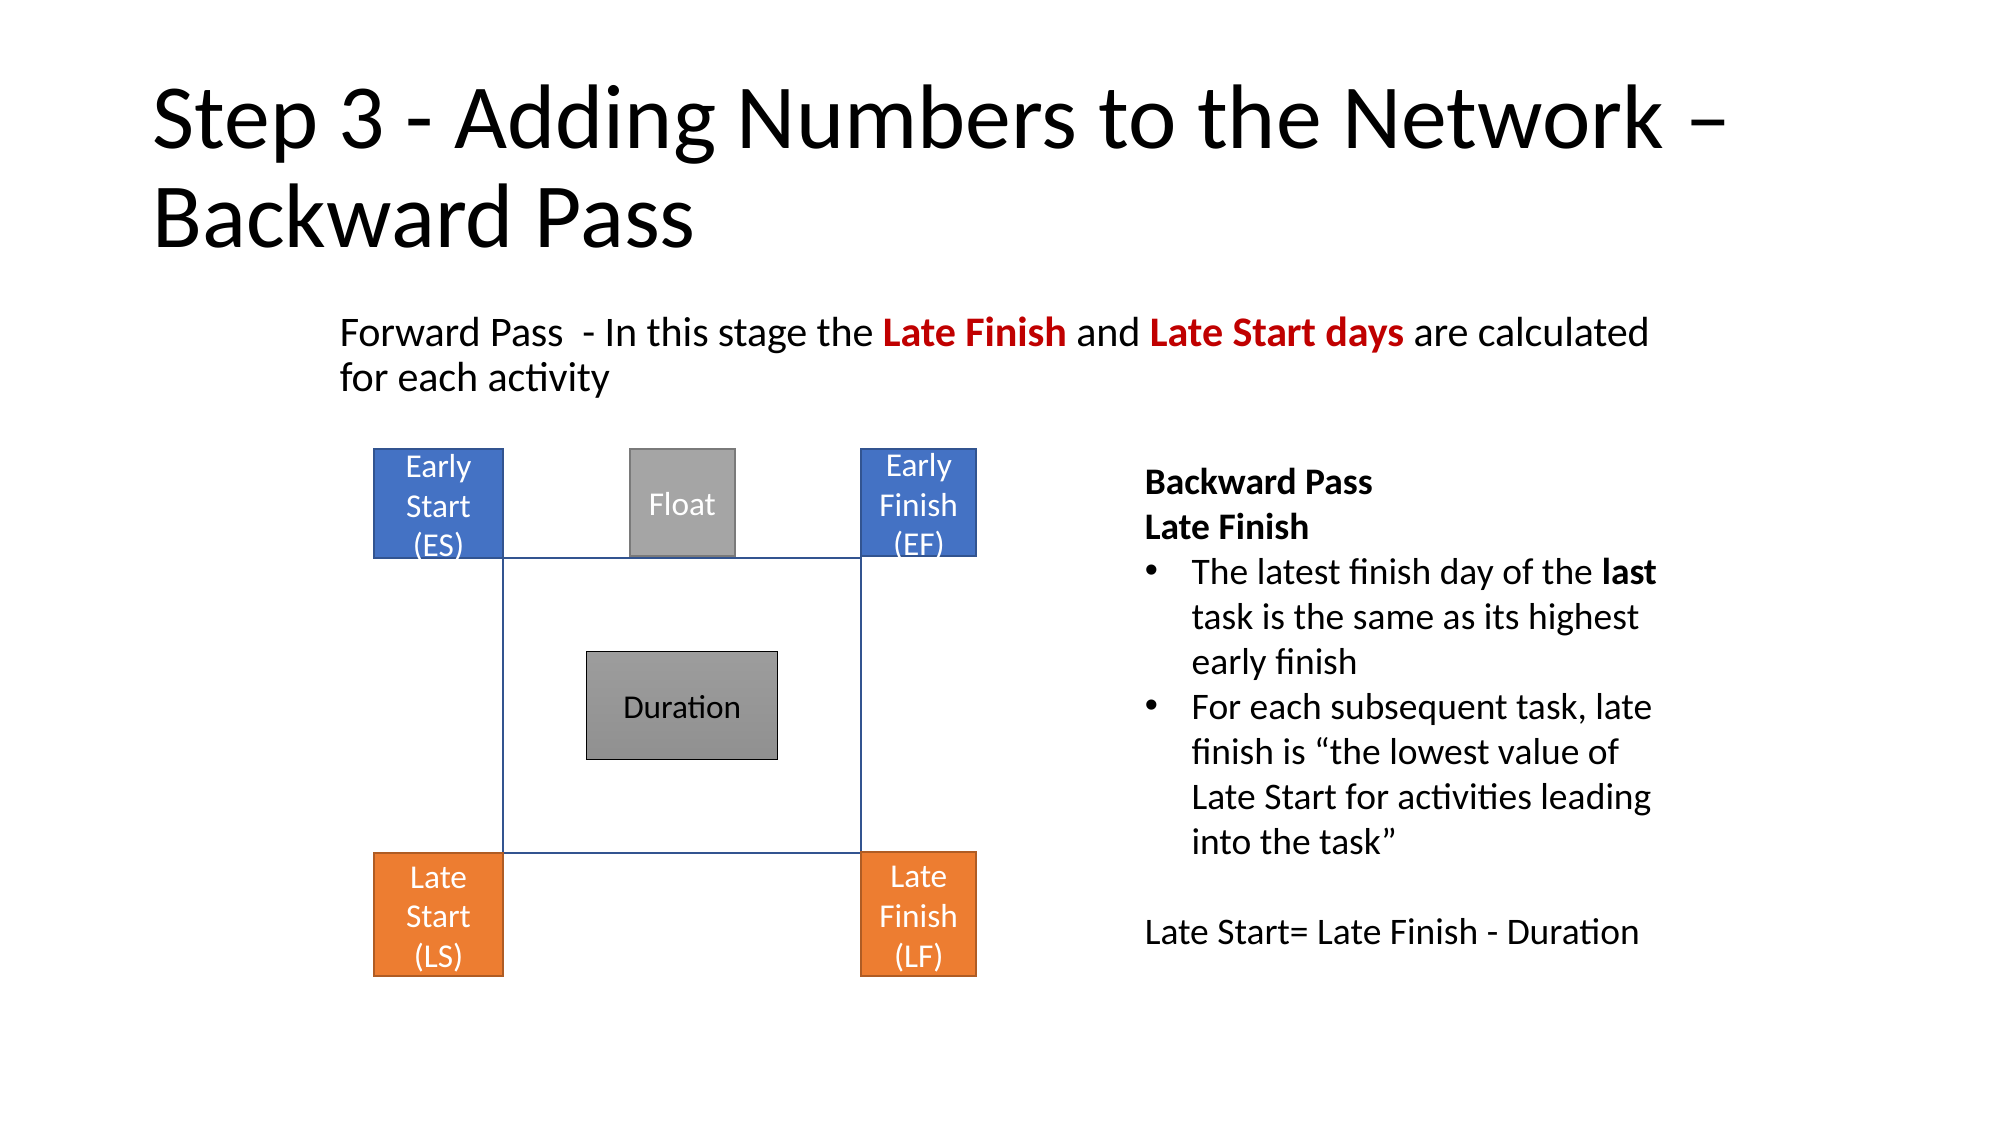

# Step 3 - Adding Numbers to the Network – Backward Pass
Forward Pass  - In this stage the Late Finish and Late Start days are calculated for each activity
Float
Early Start (ES)
Early Finish (EF)

Duration
Late Finish (LF)
Late Start (LS)
Backward Pass
Late Finish
The latest finish day of the last task is the same as its highest early finish
For each subsequent task, late finish is “the lowest value of  Late Start for activities leading into the task”

Late Start= Late Finish - Duration